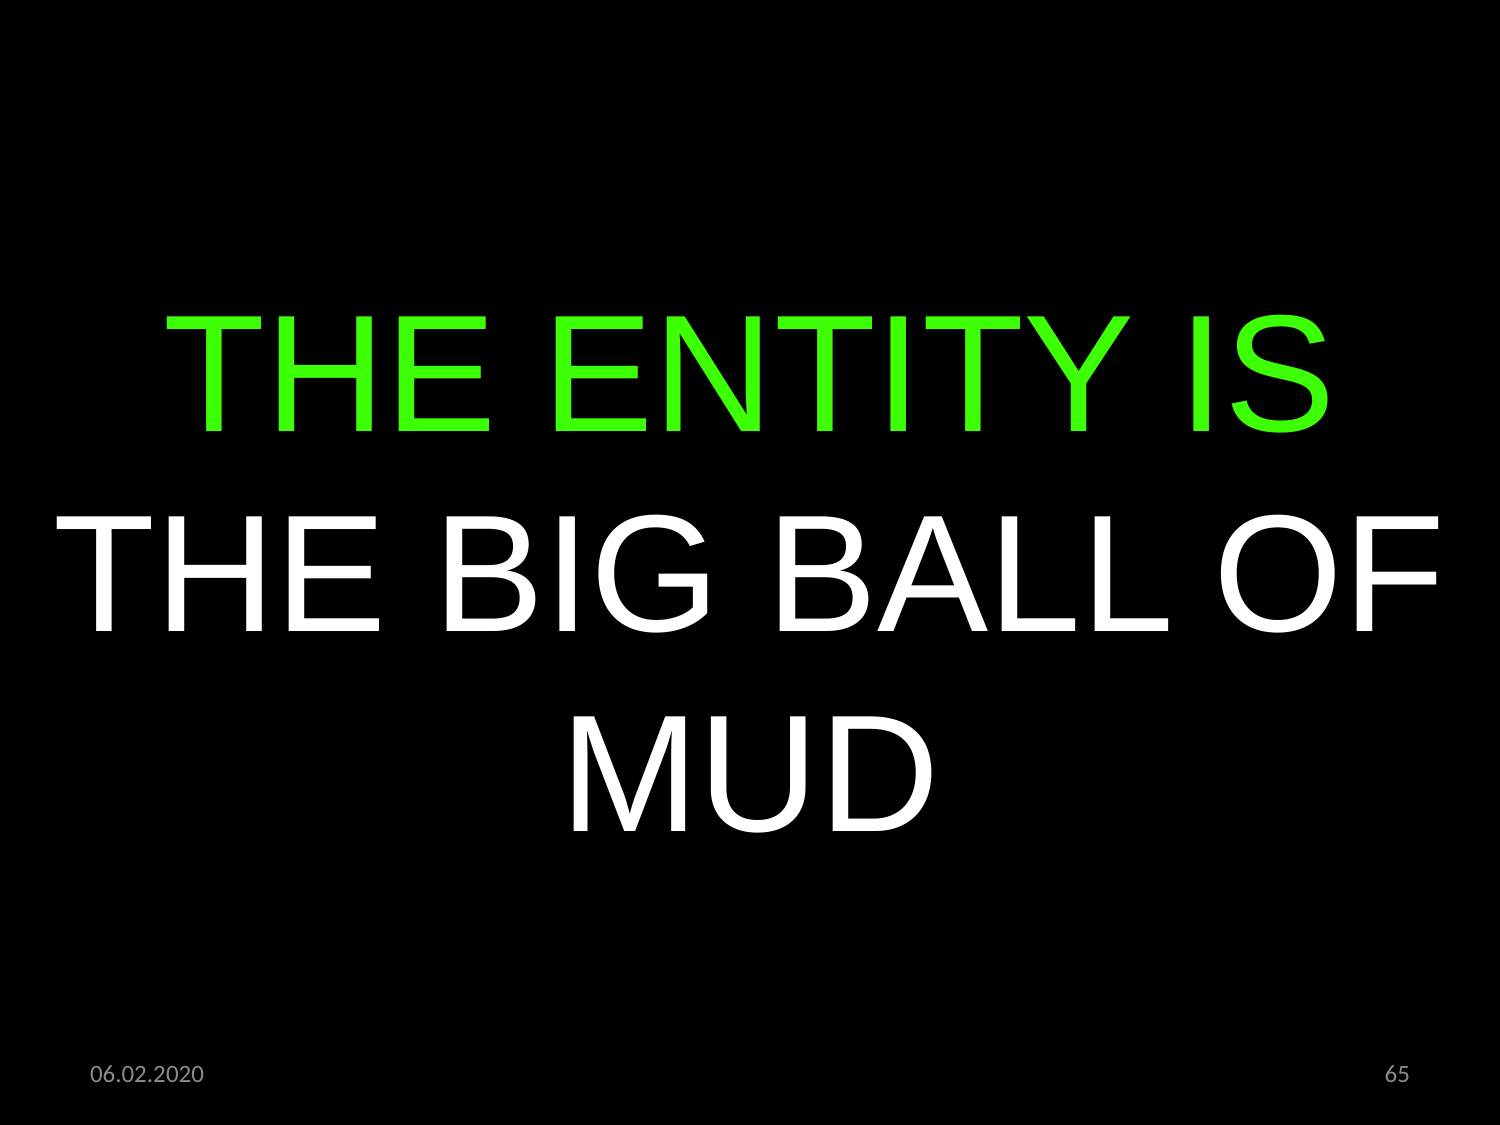

THE ENTITY IS THE BIG BALL OF MUD
06.02.2020
65